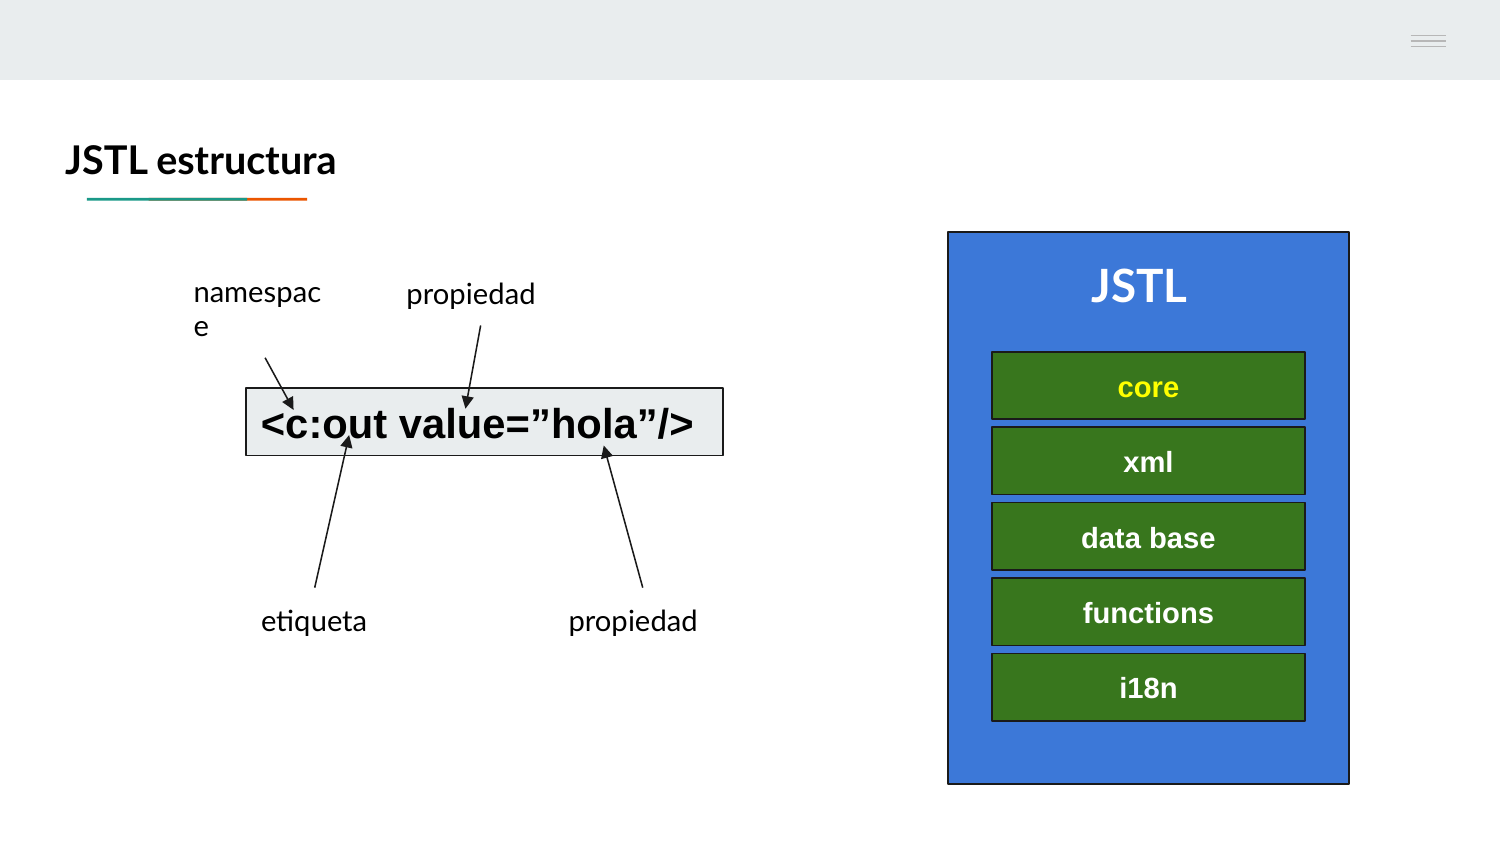

JSTL estructura

JSTL

namespace
propiedad
core
<c:out value=”hola”/>
xml
data base
functions
etiqueta
propiedad
i18n